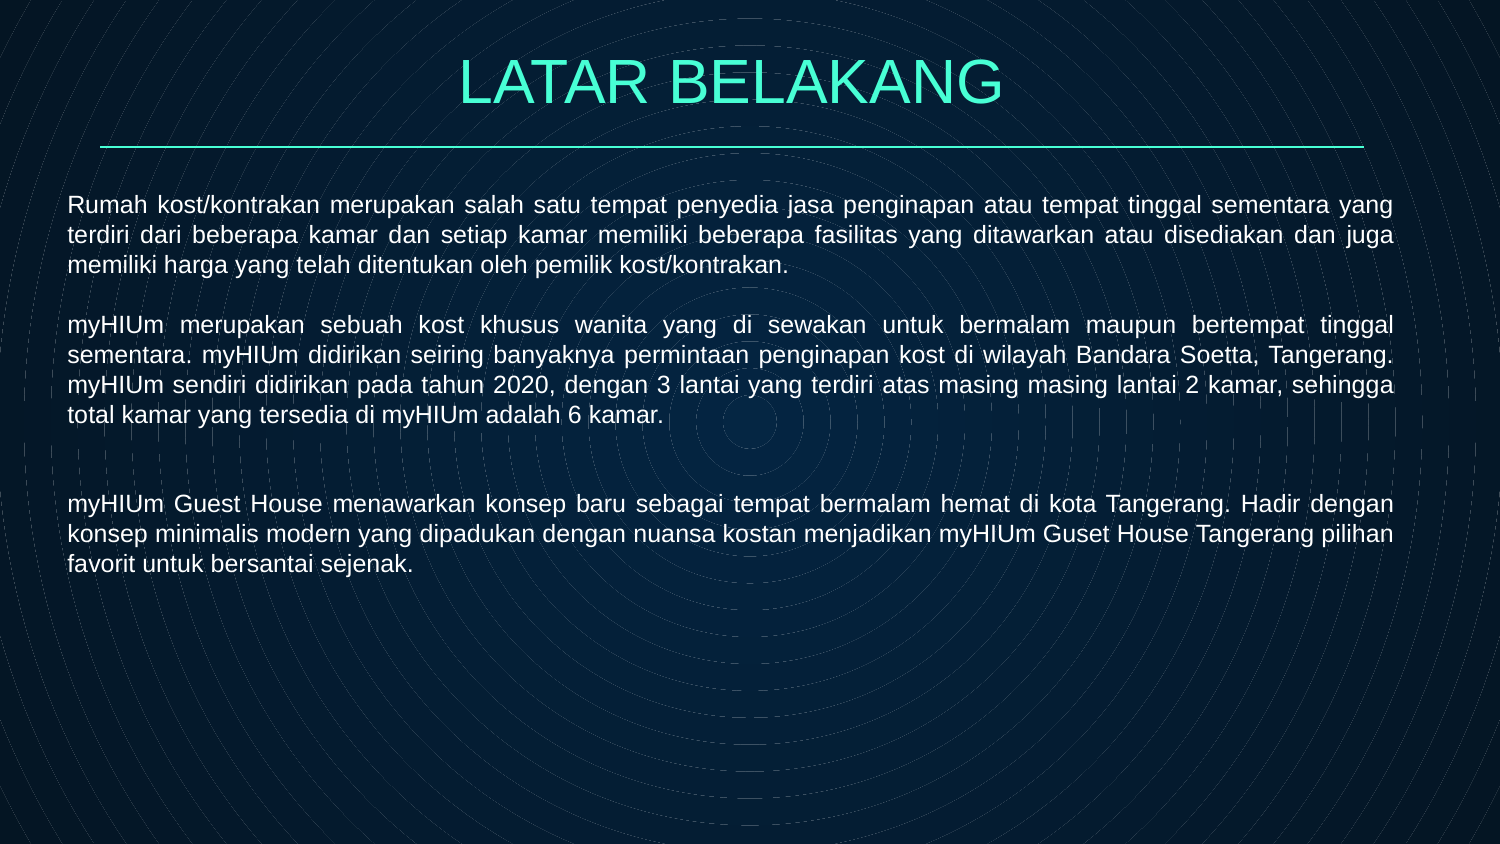

# LATAR BELAKANG
Rumah kost/kontrakan merupakan salah satu tempat penyedia jasa penginapan atau tempat tinggal sementara yang terdiri dari beberapa kamar dan setiap kamar memiliki beberapa fasilitas yang ditawarkan atau disediakan dan juga memiliki harga yang telah ditentukan oleh pemilik kost/kontrakan.

myHIUm merupakan sebuah kost khusus wanita yang di sewakan untuk bermalam maupun bertempat tinggal sementara. myHIUm didirikan seiring banyaknya permintaan penginapan kost di wilayah Bandara Soetta, Tangerang. myHIUm sendiri didirikan pada tahun 2020, dengan 3 lantai yang terdiri atas masing masing lantai 2 kamar, sehingga total kamar yang tersedia di myHIUm adalah 6 kamar.

myHIUm Guest House menawarkan konsep baru sebagai tempat bermalam hemat di kota Tangerang. Hadir dengan konsep minimalis modern yang dipadukan dengan nuansa kostan menjadikan myHIUm Guset House Tangerang pilihan favorit untuk bersantai sejenak.